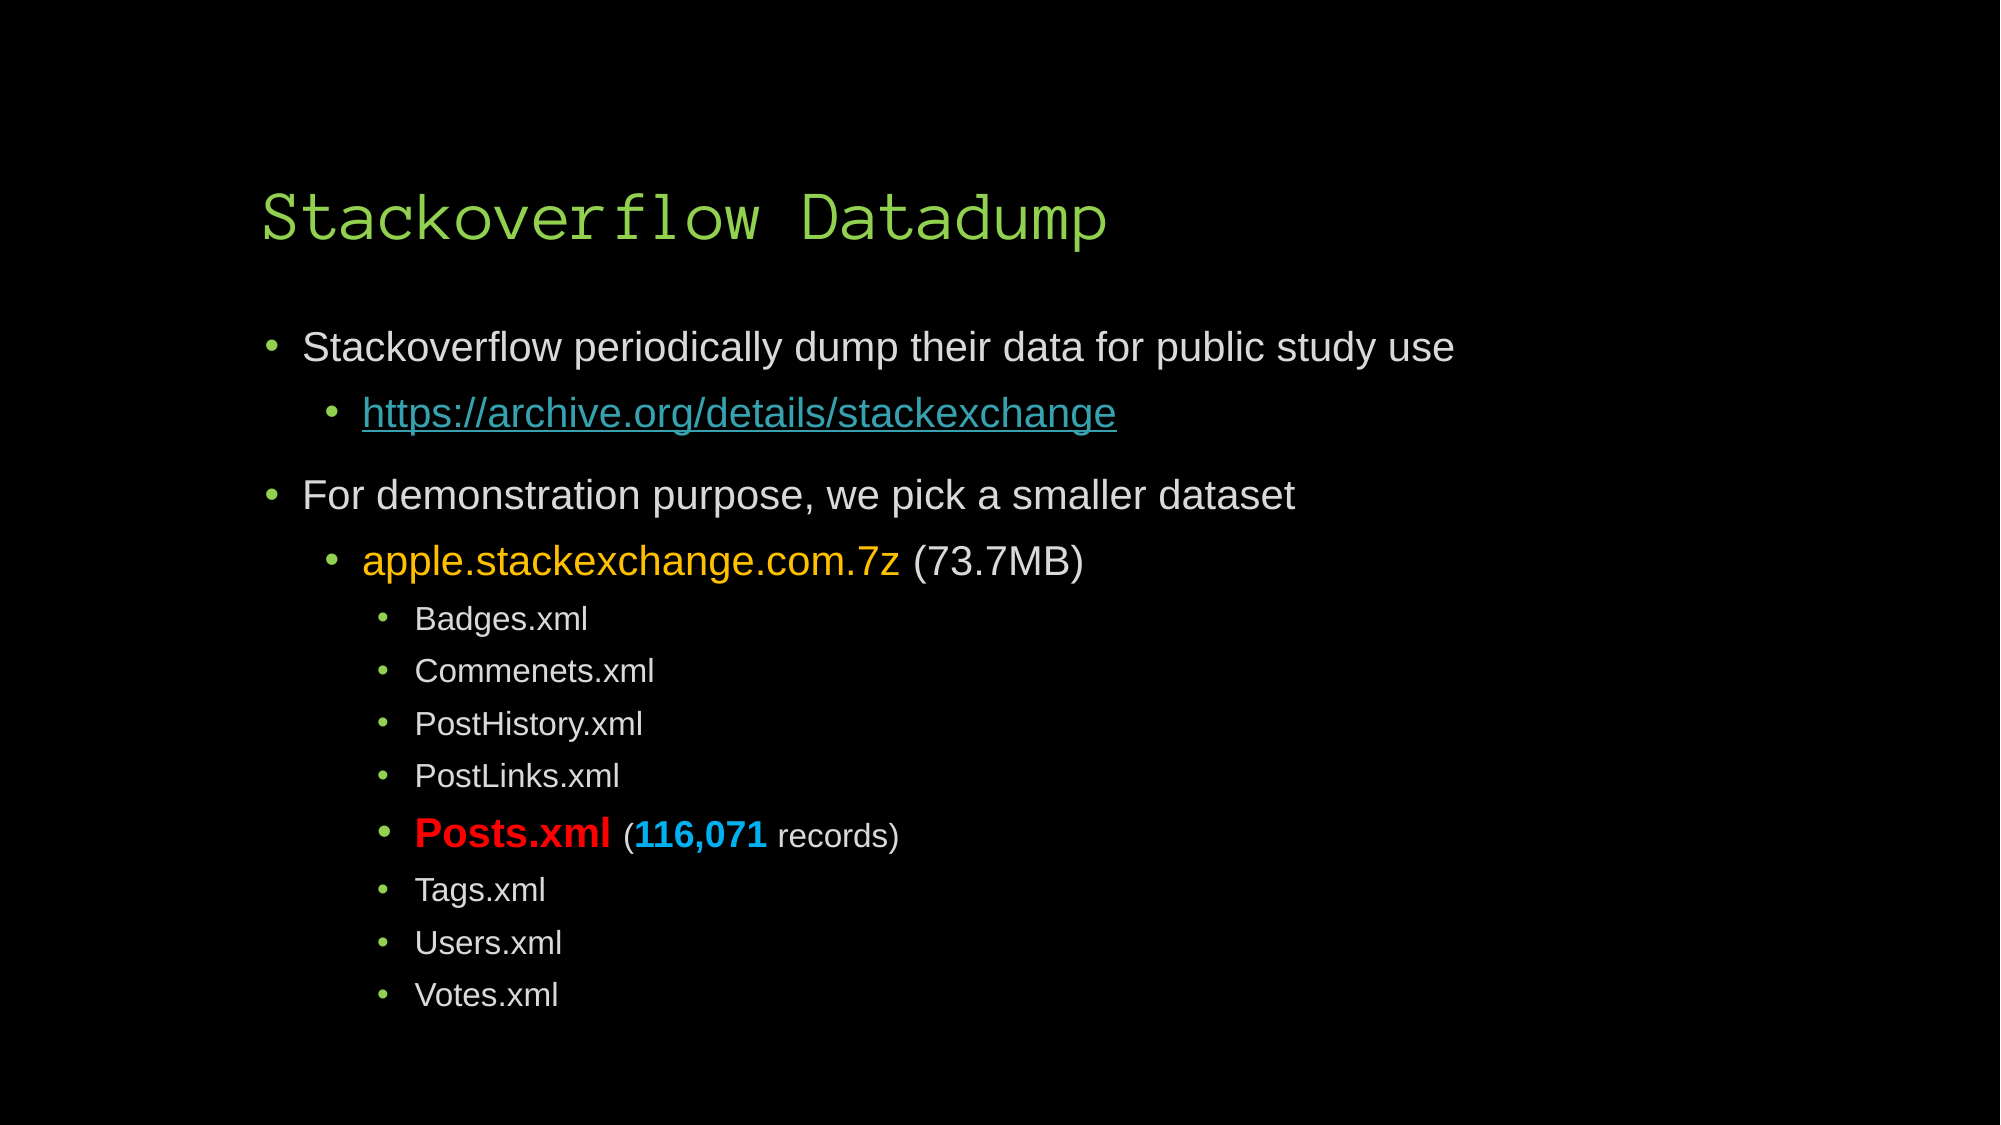

# Stackoverflow Datadump
Stackoverflow periodically dump their data for public study use
https://archive.org/details/stackexchange
For demonstration purpose, we pick a smaller dataset
apple.stackexchange.com.7z (73.7MB)
Badges.xml
Commenets.xml
PostHistory.xml
PostLinks.xml
Posts.xml (116,071 records)
Tags.xml
Users.xml
Votes.xml